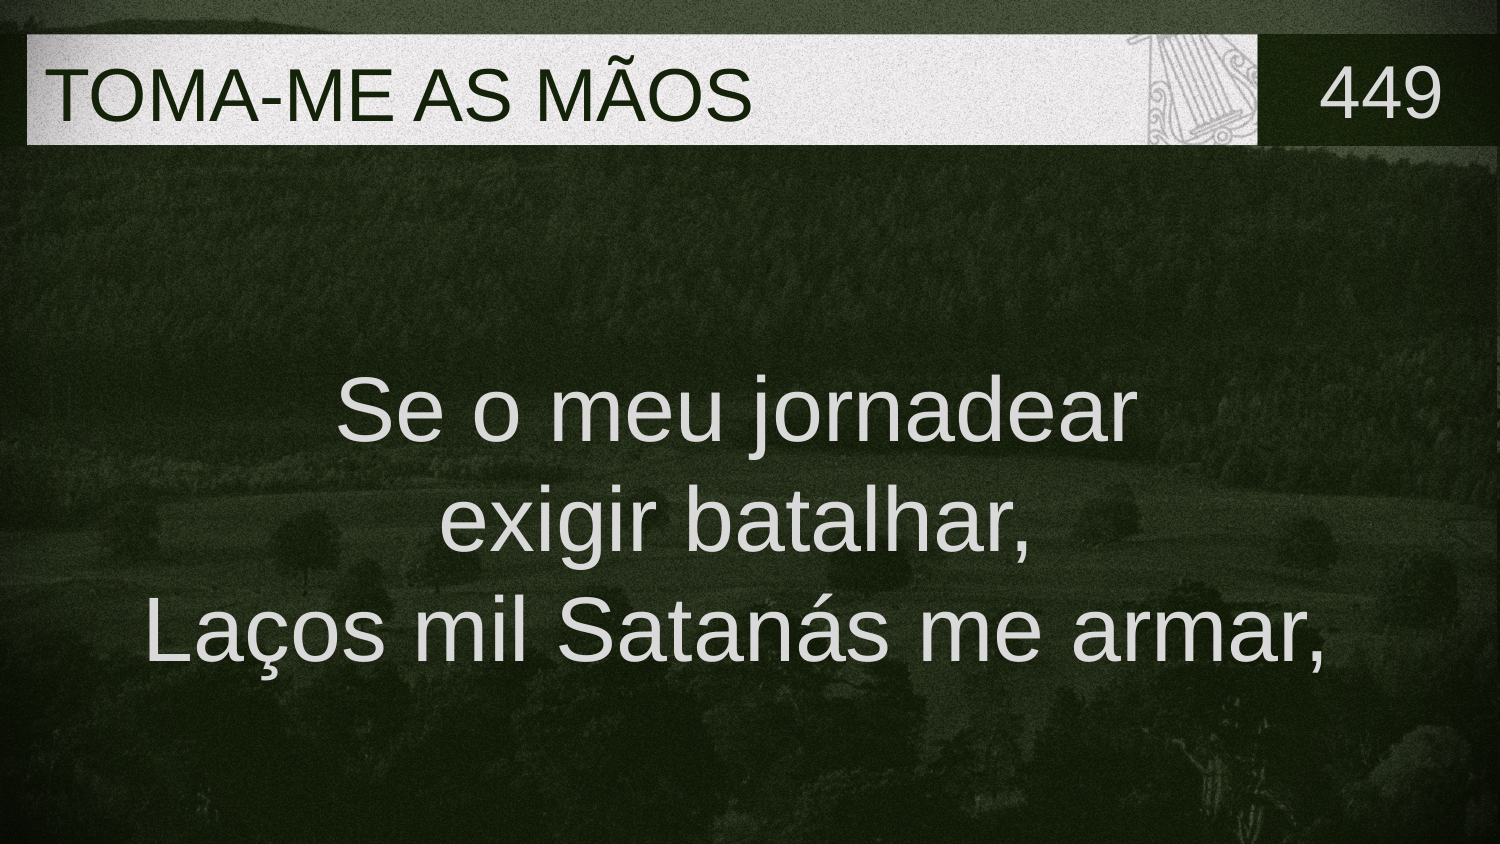

# TOMA-ME AS MÃOS
449
Se o meu jornadear
exigir batalhar,
Laços mil Satanás me armar,